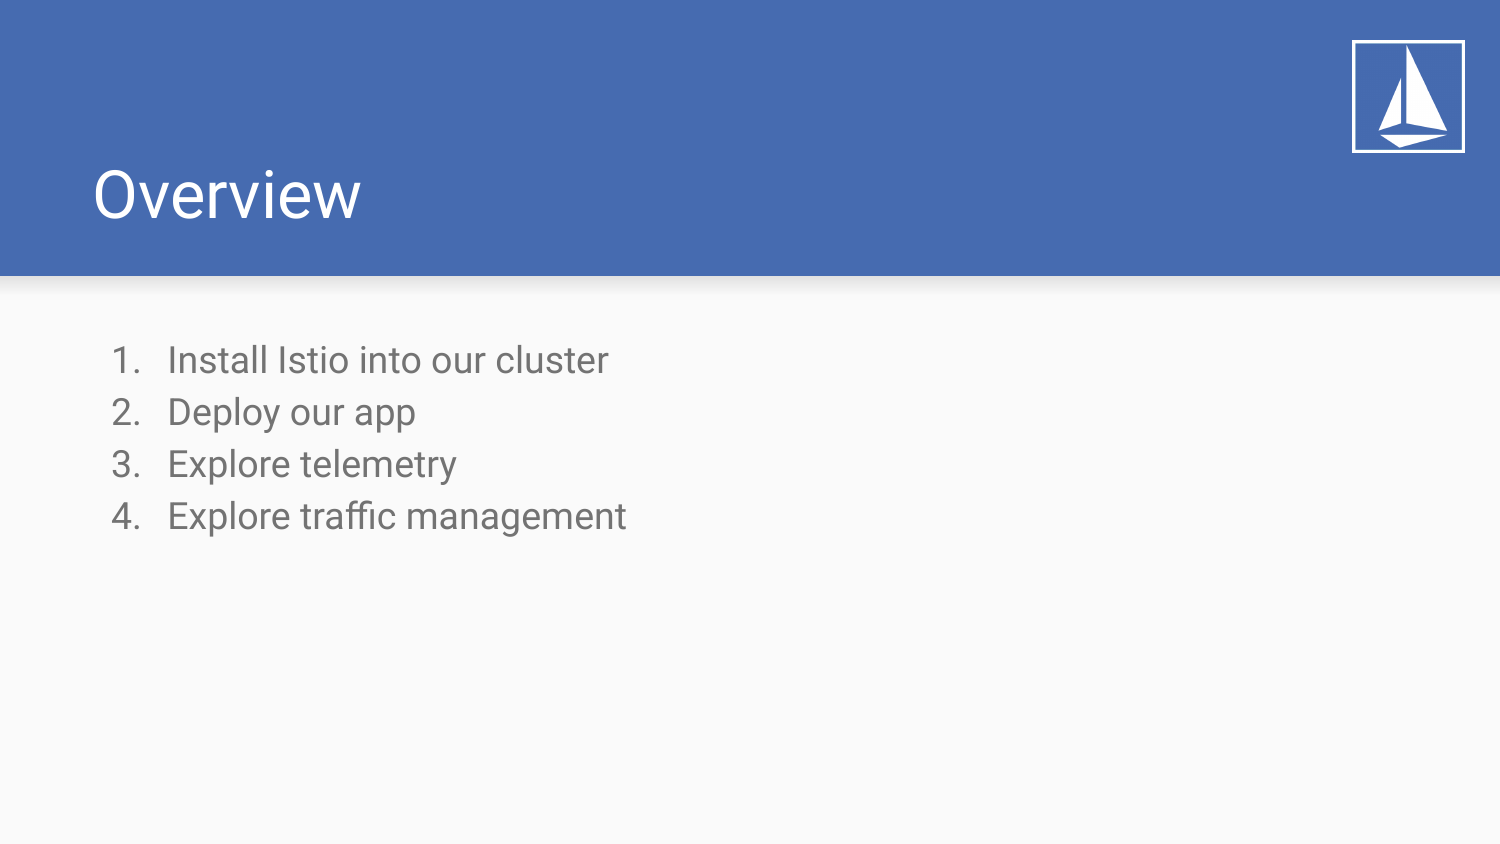

# Overview
Install Istio into our cluster
Deploy our app
Explore telemetry
Explore traffic management